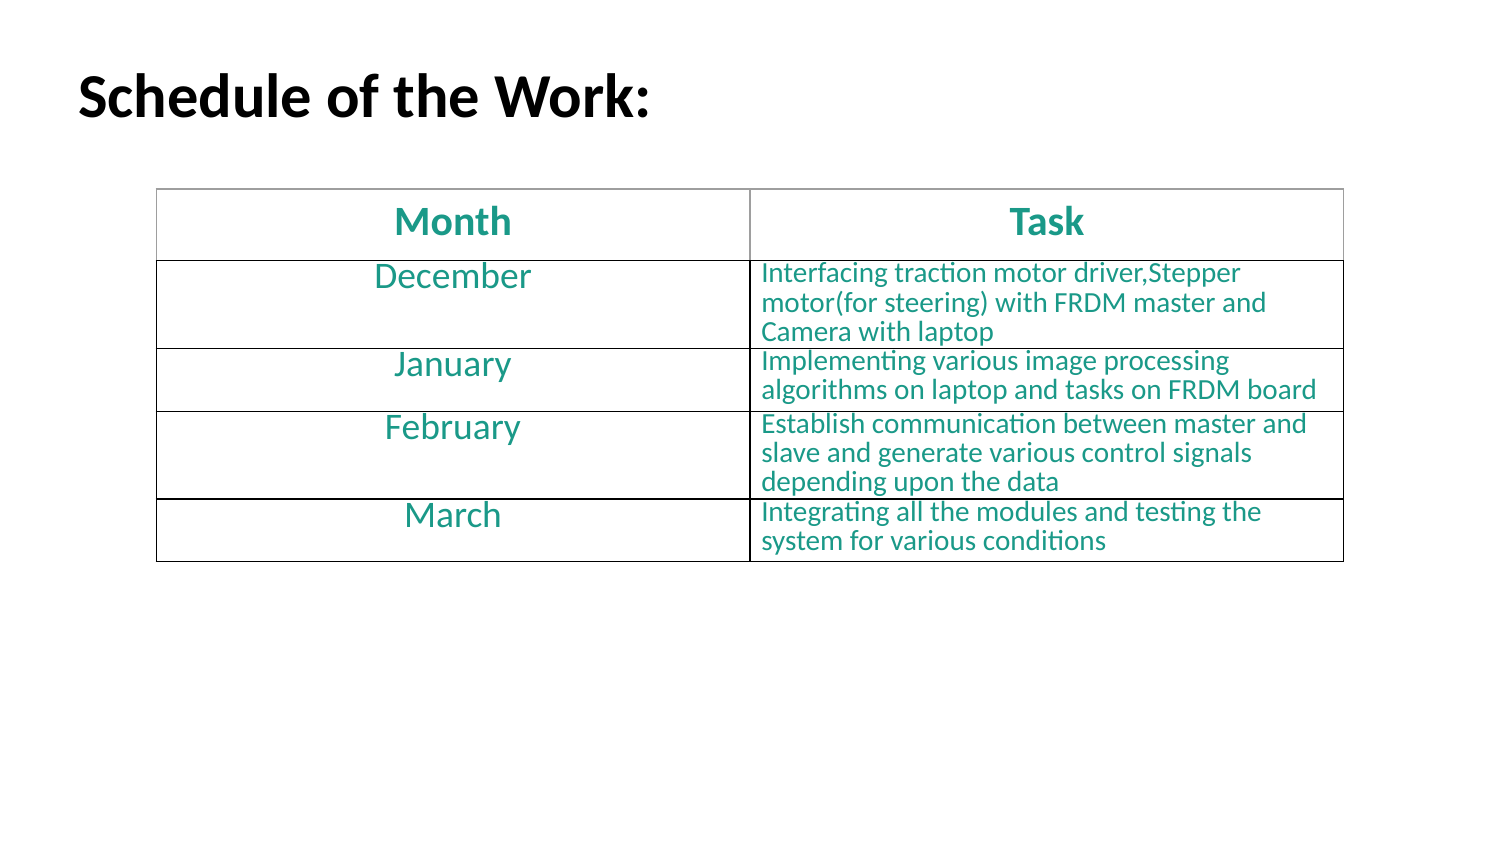

Schedule of the Work:
| Month | Task |
| --- | --- |
| December | Interfacing traction motor driver,Stepper motor(for steering) with FRDM master and Camera with laptop |
| January | Implementing various image processing algorithms on laptop and tasks on FRDM board |
| February | Establish communication between master and slave and generate various control signals depending upon the data |
| March | Integrating all the modules and testing the system for various conditions |